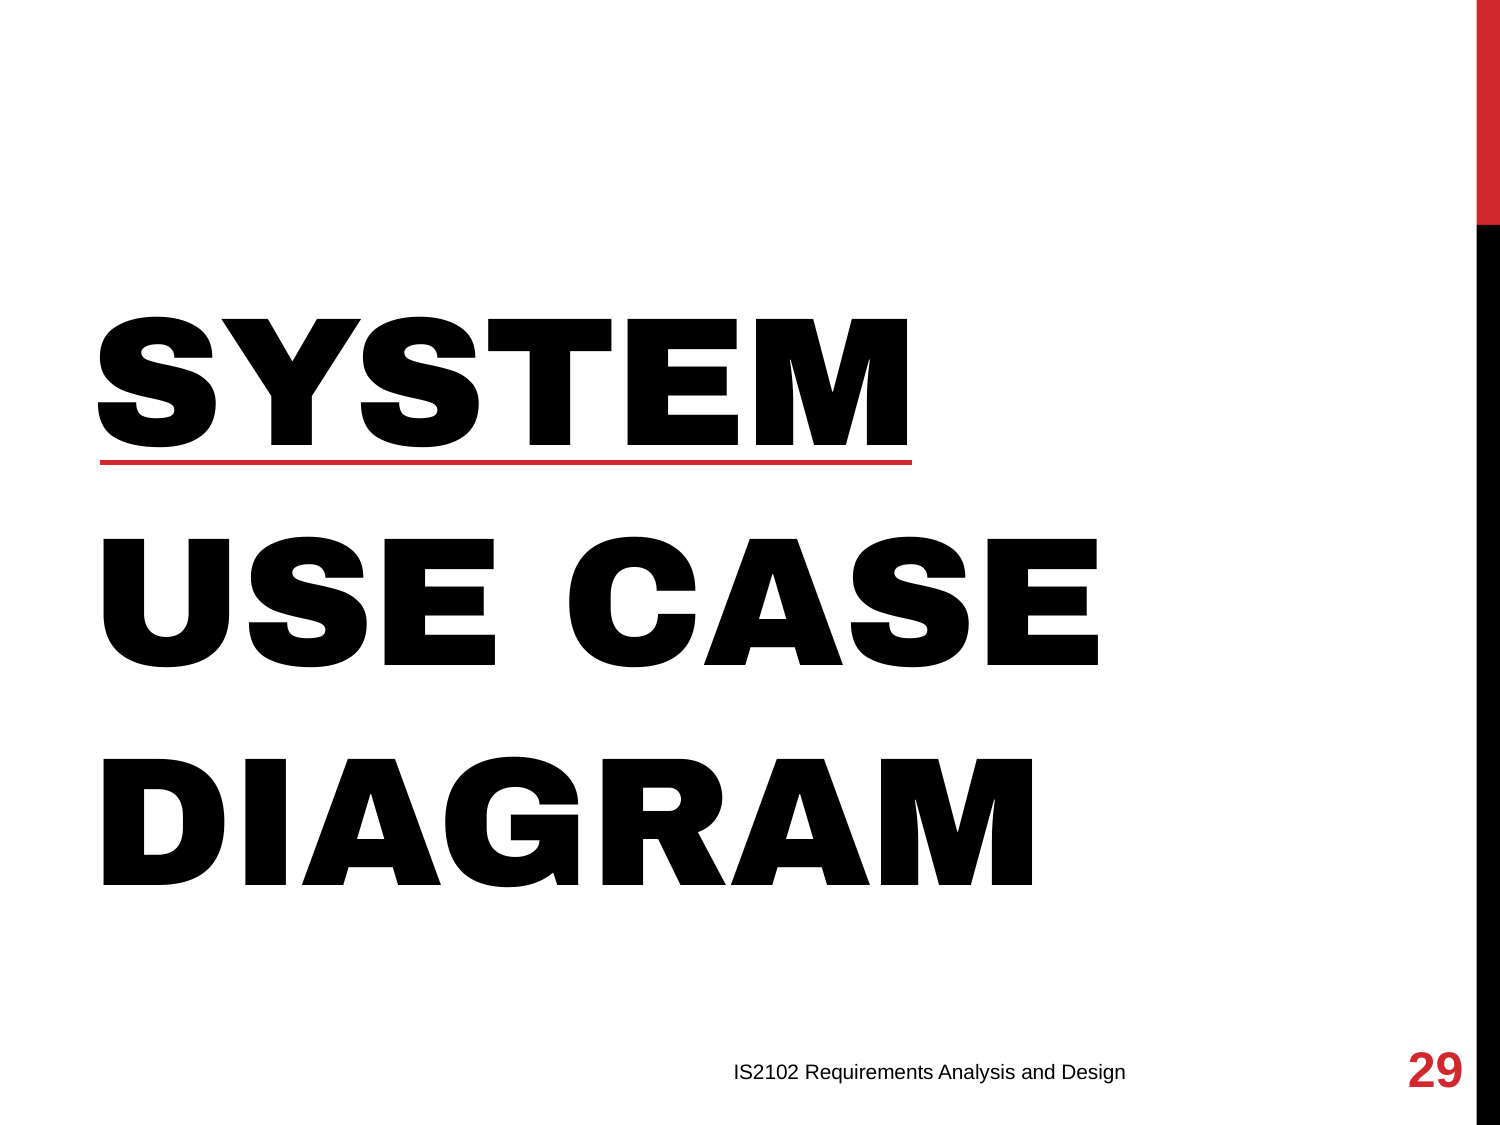

# System Use Case Diagram
29
IS2102 Requirements Analysis and Design